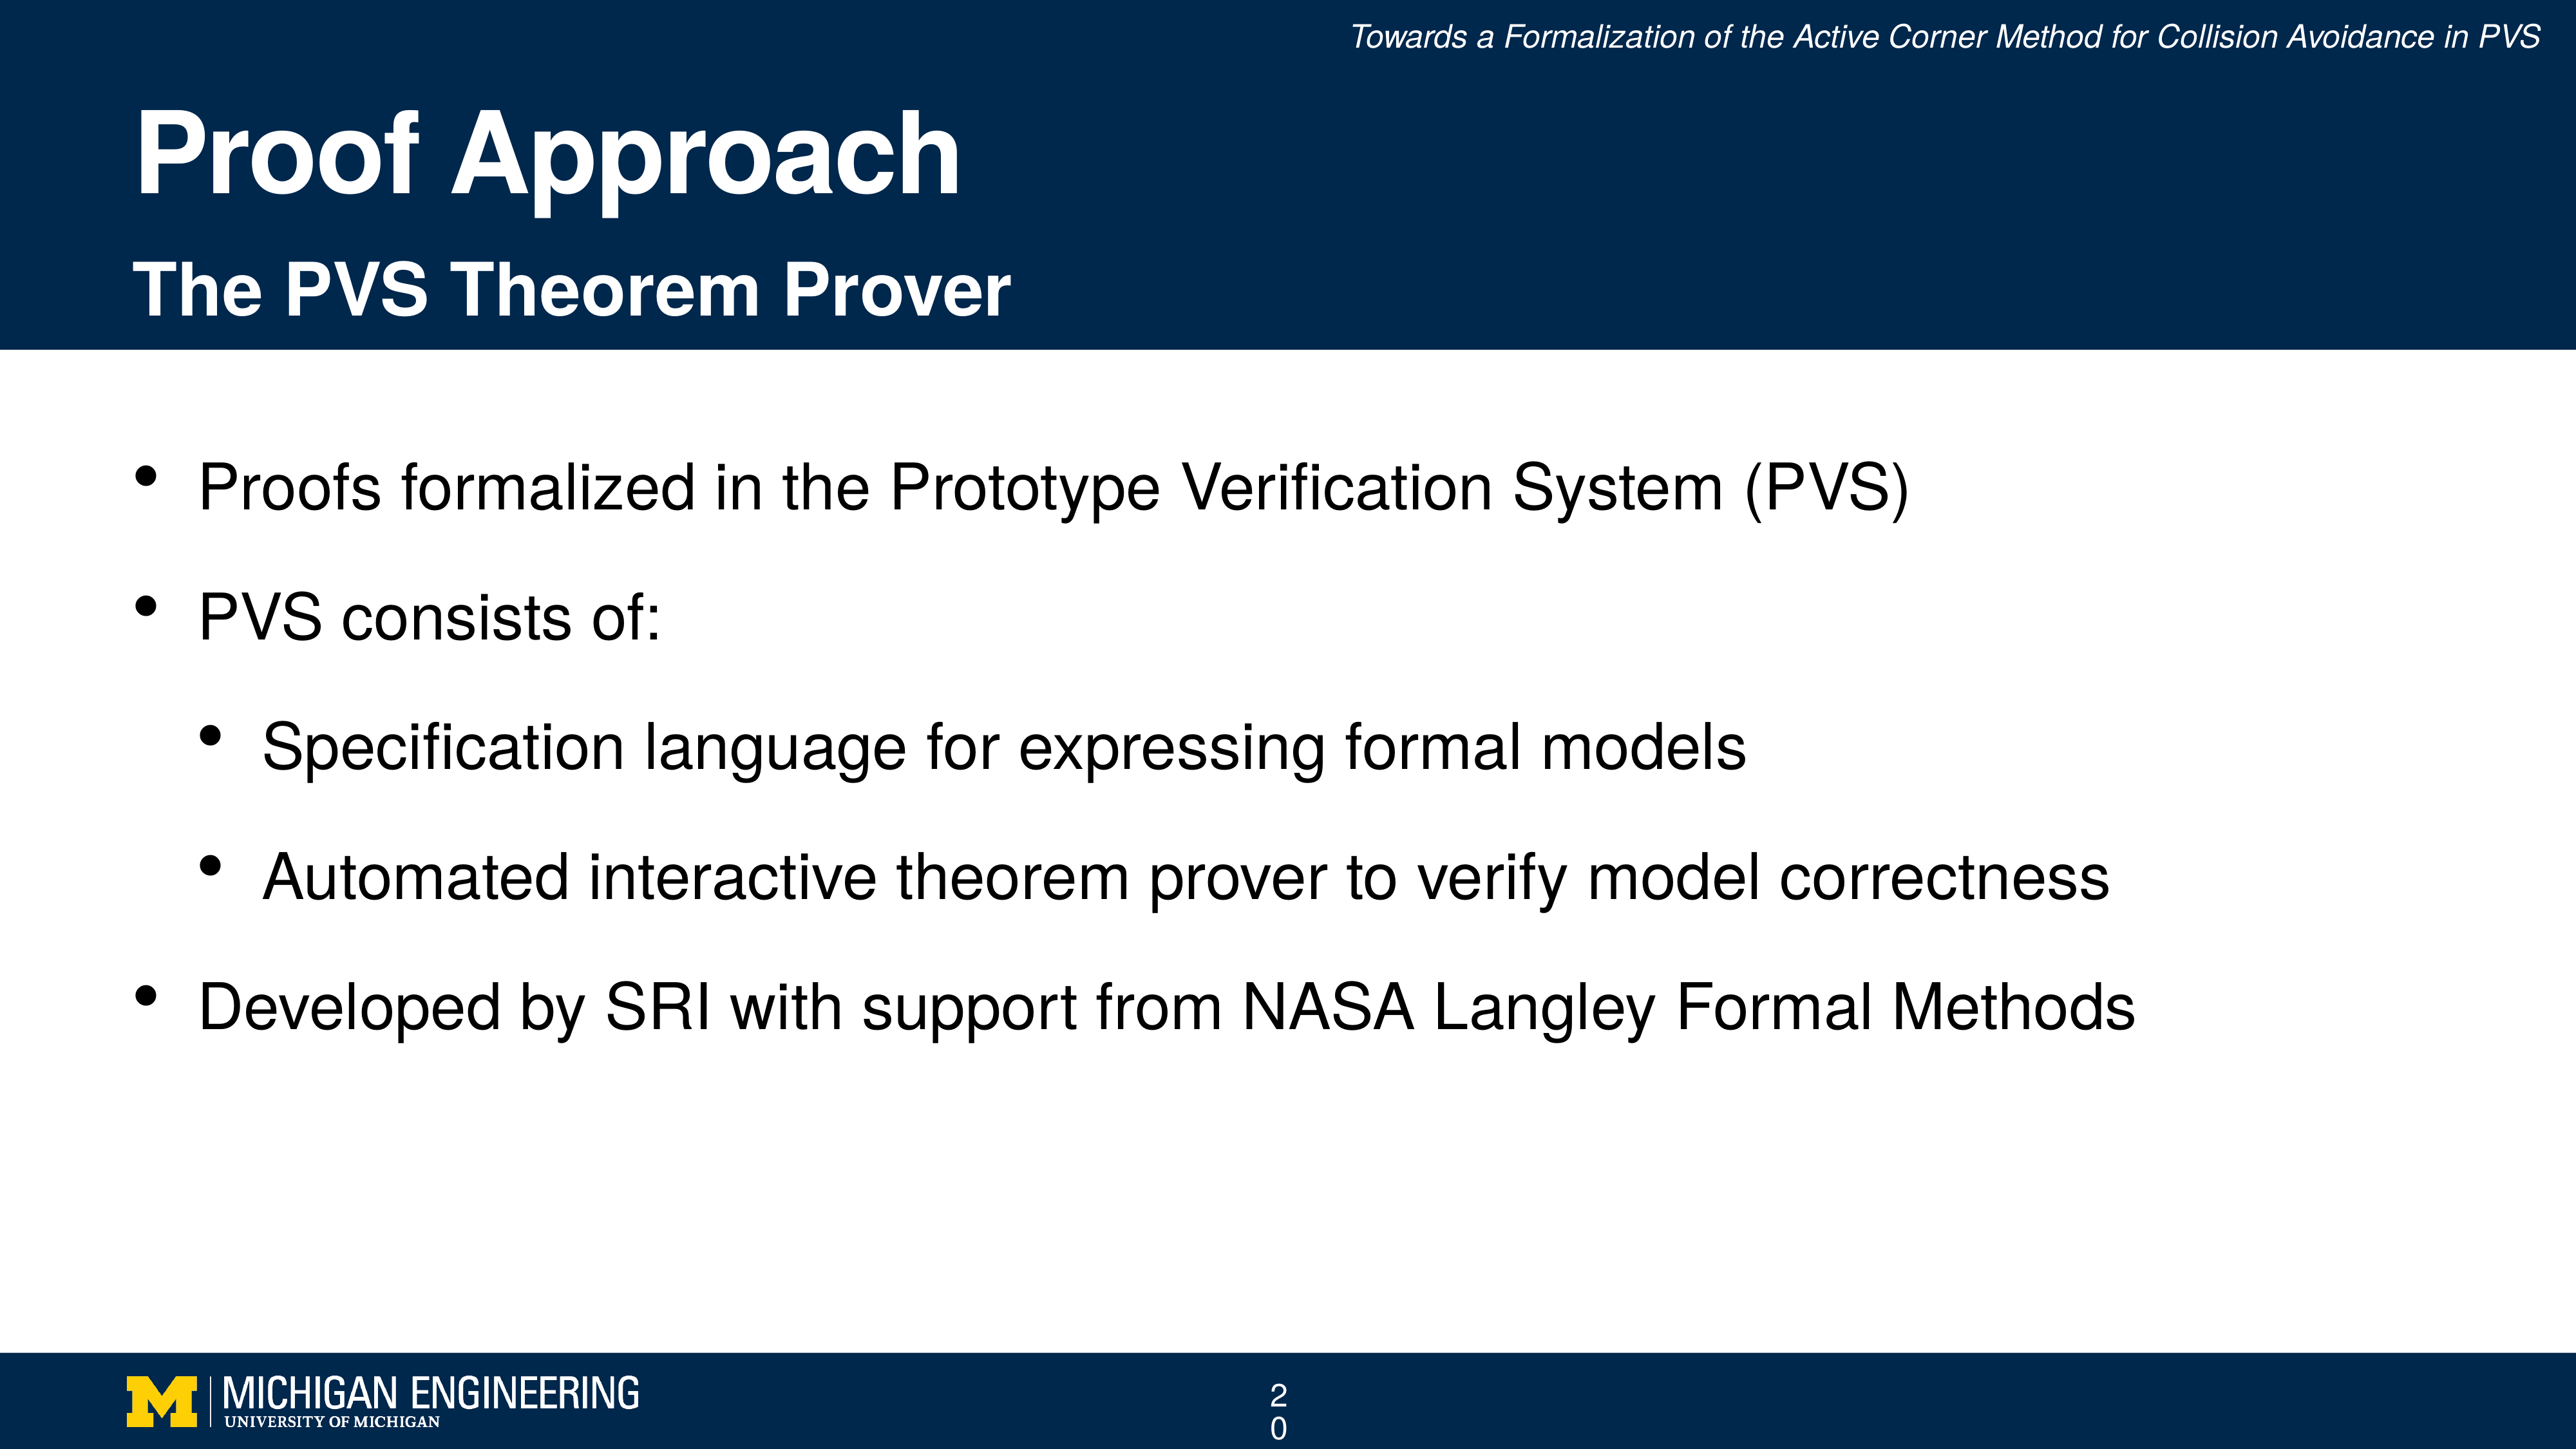

Towards a Formalization of the Active Corner Method for Collision Avoidance in PVS
# Proof Approach
The PVS Theorem Prover
Proofs formalized in the Prototype Verification System (PVS)
PVS consists of:
Specification language for expressing formal models
Automated interactive theorem prover to verify model correctness
Developed by SRI with support from NASA Langley Formal Methods
20